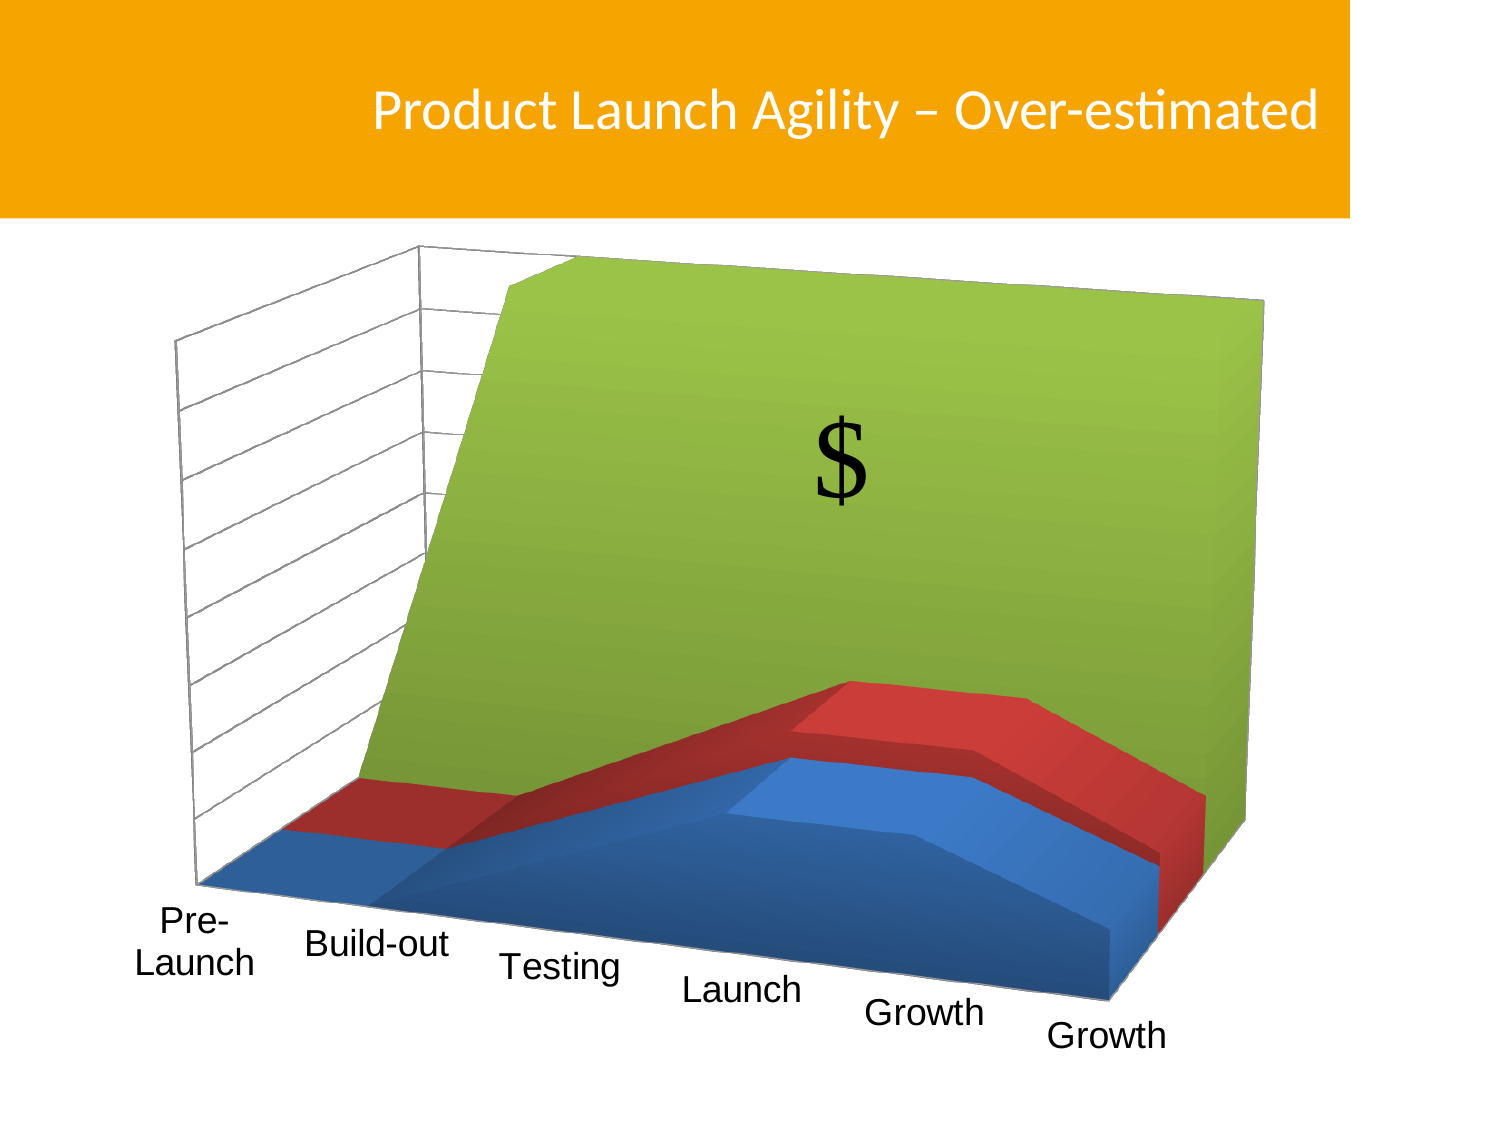

# Product Launch Agility – Over-estimated

[unsupported chart]